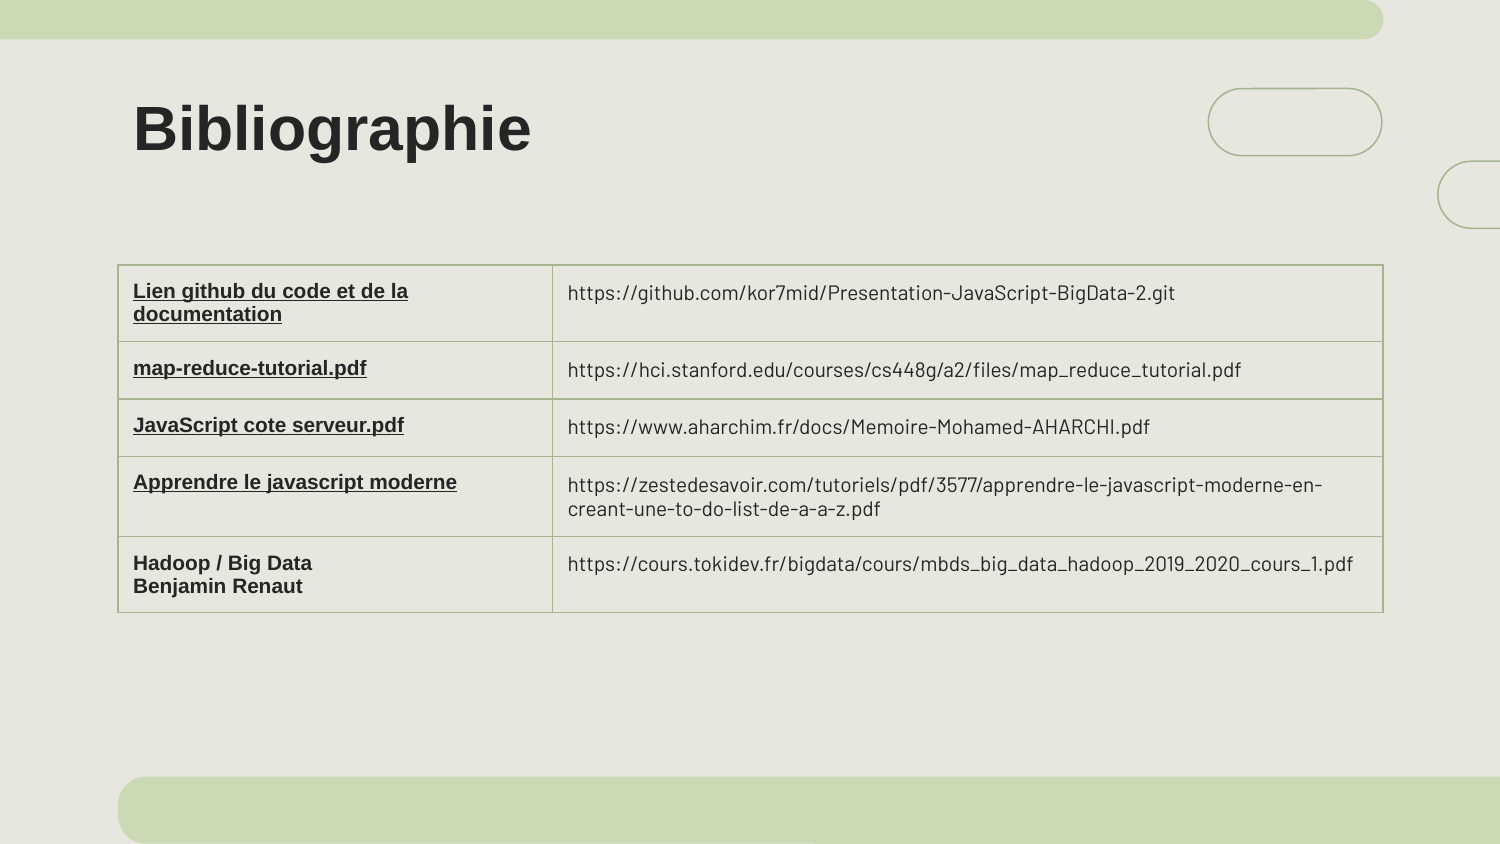

# Bibliographie

| Lien github du code et de la documentation | https://github.com/kor7mid/Presentation-JavaScript-BigData-2.git |
| --- | --- |
| map-reduce-tutorial.pdf | https://hci.stanford.edu/courses/cs448g/a2/files/map\_reduce\_tutorial.pdf |
| JavaScript cote serveur.pdf | https://www.aharchim.fr/docs/Memoire-Mohamed-AHARCHI.pdf |
| Apprendre le javascript moderne | https://zestedesavoir.com/tutoriels/pdf/3577/apprendre-le-javascript-moderne-en-creant-une-to-do-list-de-a-a-z.pdf |
| Hadoop / Big Data Benjamin Renaut | https://cours.tokidev.fr/bigdata/cours/mbds\_big\_data\_hadoop\_2019\_2020\_cours\_1.pdf |